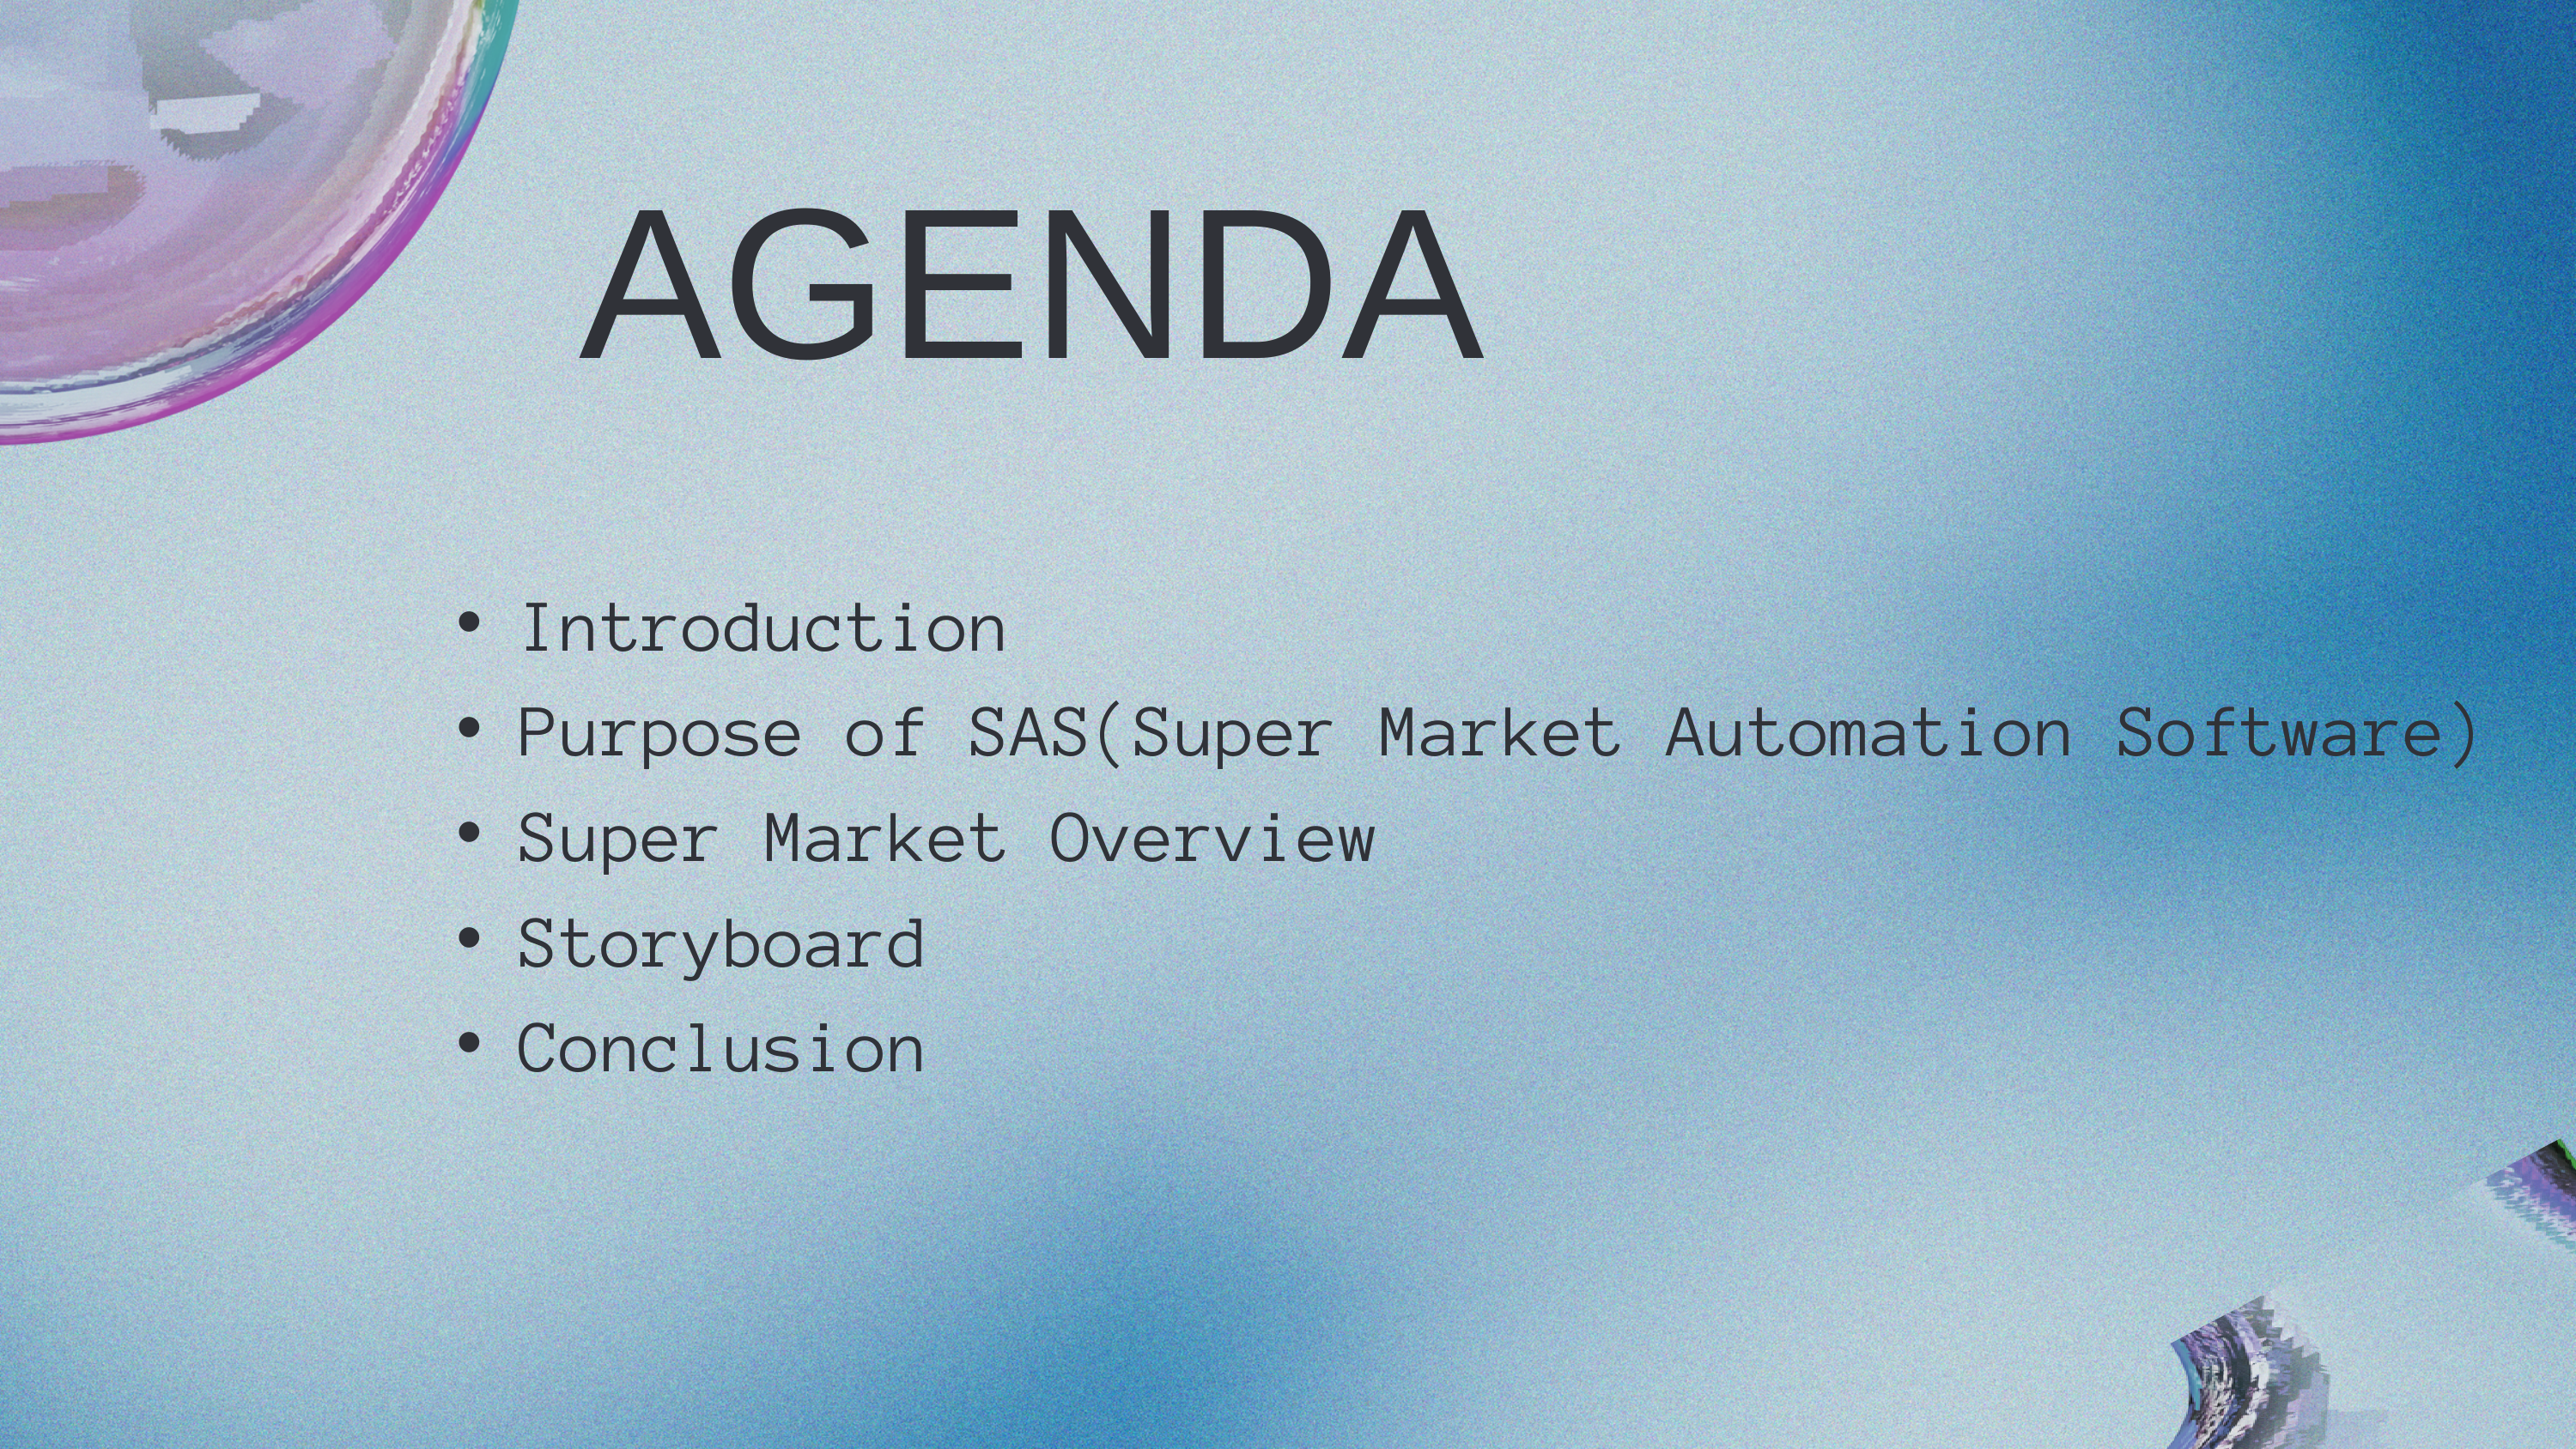

AGENDA
Introduction
Purpose of SAS(Super Market Automation Software)
Super Market Overview
Storyboard
Conclusion